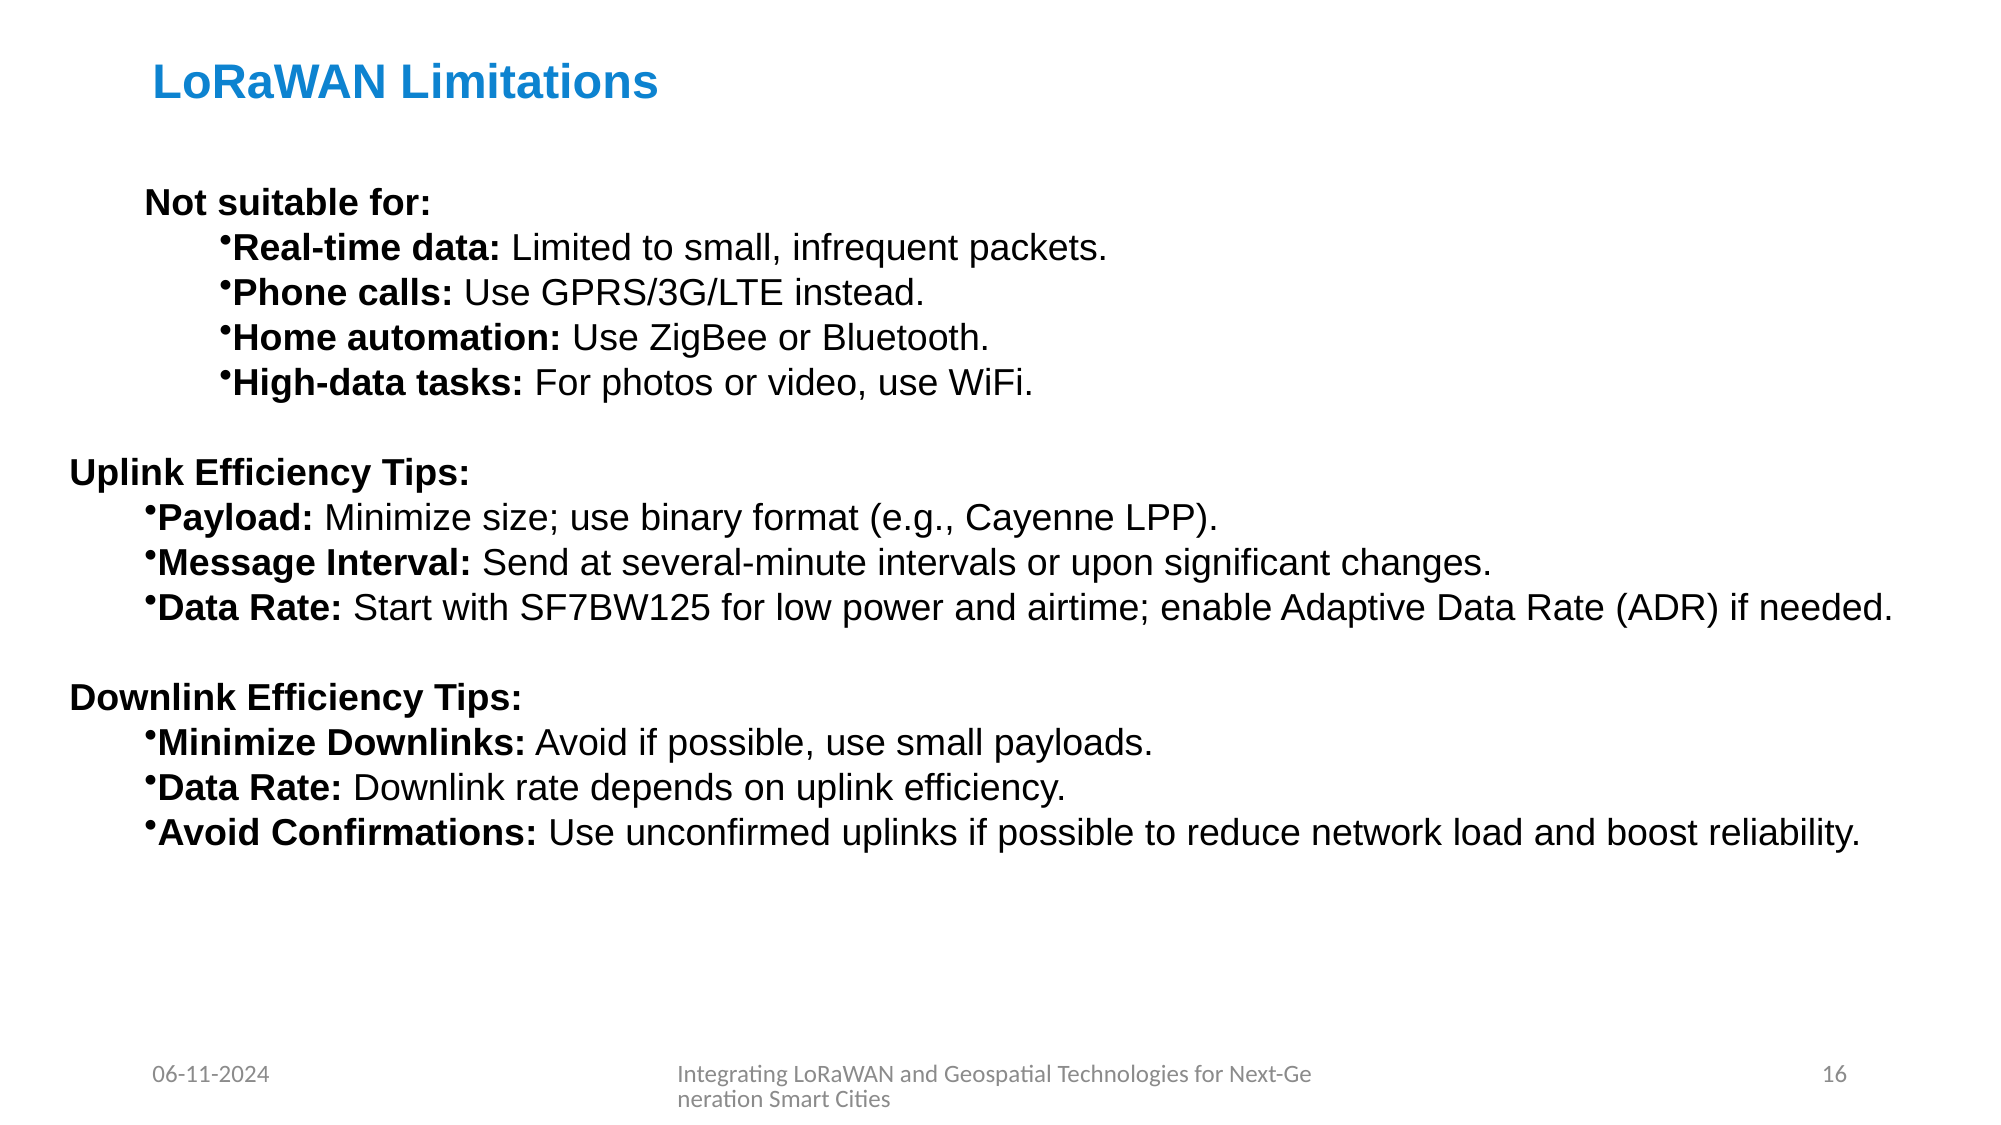

# LoRaWAN Limitations
Not suitable for:
Real-time data: Limited to small, infrequent packets.
Phone calls: Use GPRS/3G/LTE instead.
Home automation: Use ZigBee or Bluetooth.
High-data tasks: For photos or video, use WiFi.

Uplink Efficiency Tips:
Payload: Minimize size; use binary format (e.g., Cayenne LPP).
Message Interval: Send at several-minute intervals or upon significant changes.
Data Rate: Start with SF7BW125 for low power and airtime; enable Adaptive Data Rate (ADR) if needed.

Downlink Efficiency Tips:
Minimize Downlinks: Avoid if possible, use small payloads.
Data Rate: Downlink rate depends on uplink efficiency.
Avoid Confirmations: Use unconfirmed uplinks if possible to reduce network load and boost reliability.

06-11-2024
Integrating LoRaWAN and Geospatial Technologies for Next-Generation Smart Cities
16